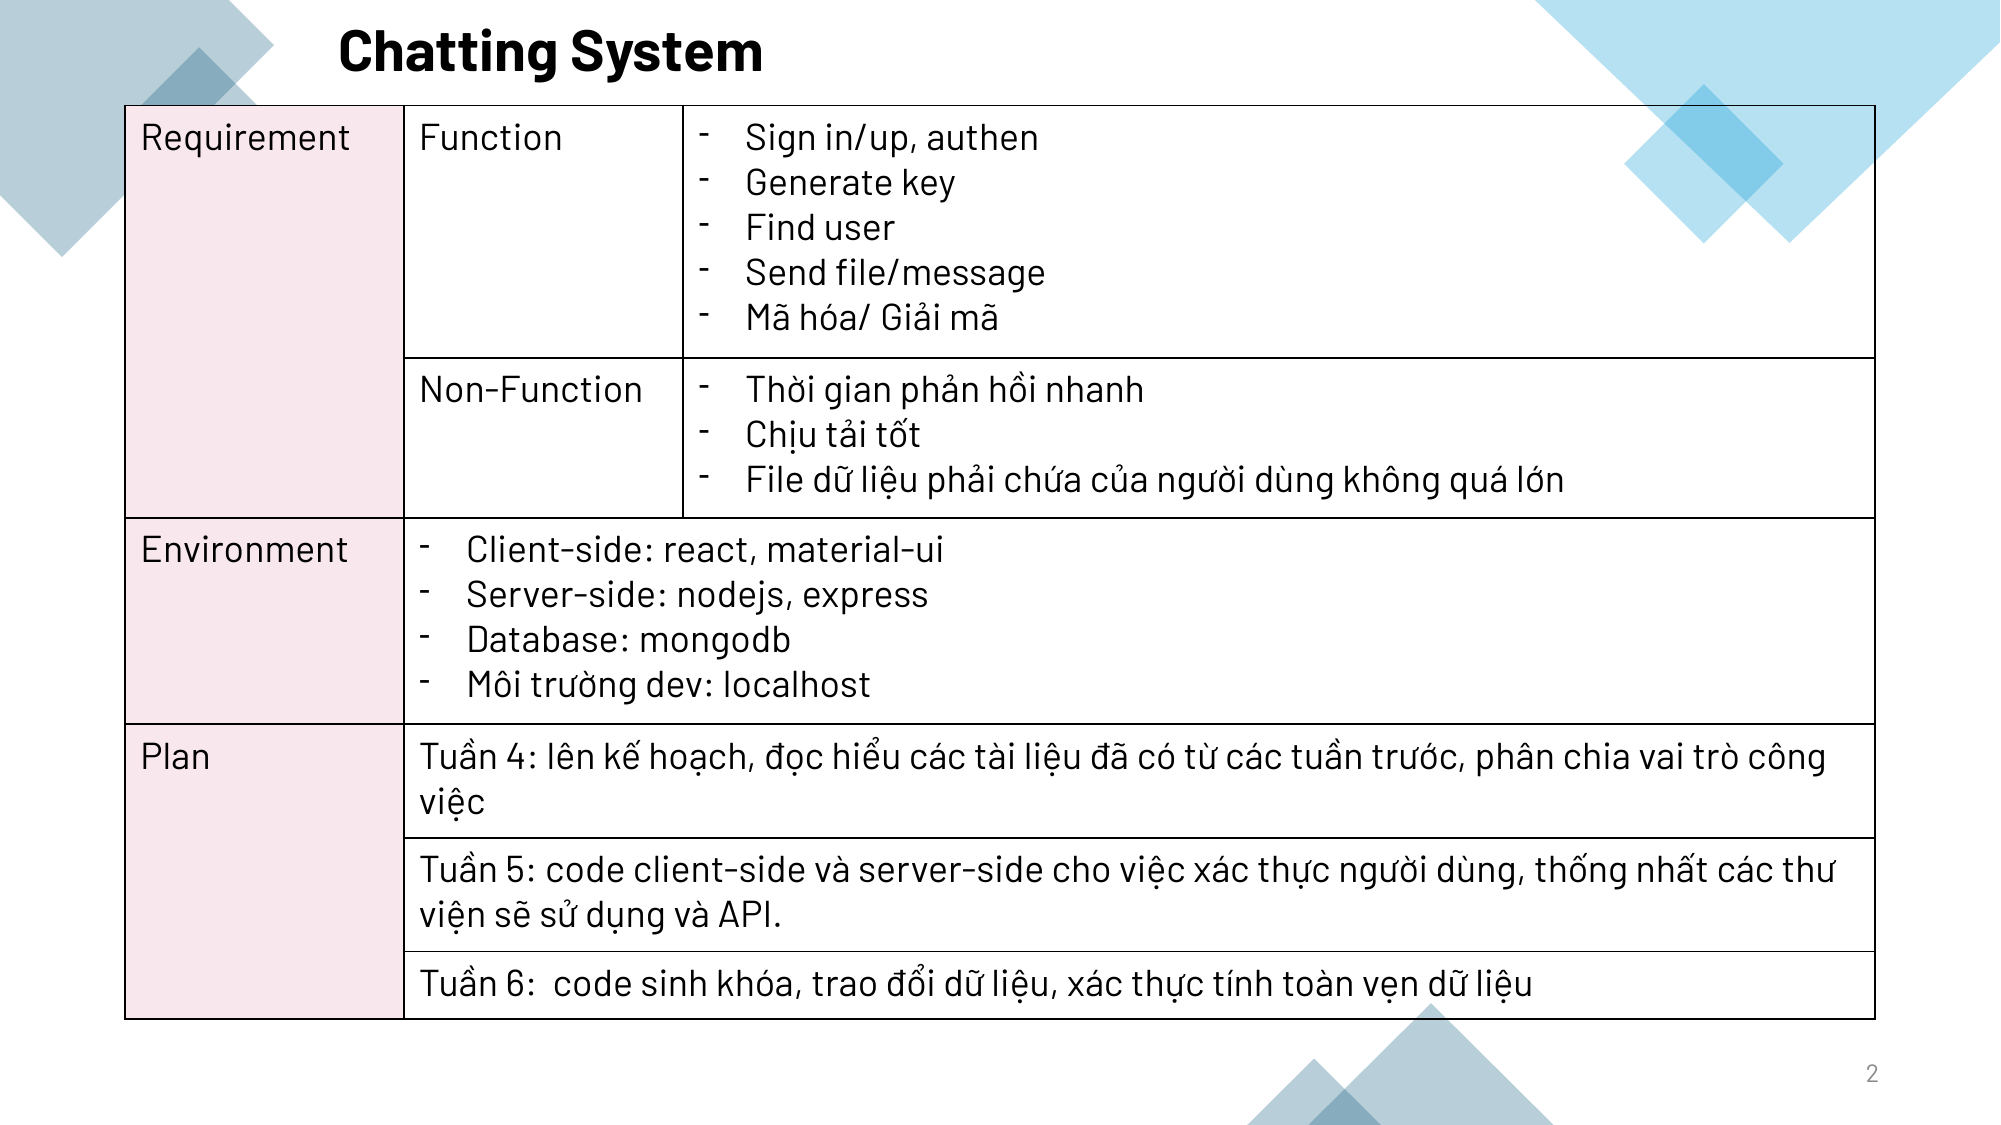

Chatting System

| Requirement | Function | Sign in/up, authen Generate key Find user  Send file/message  Mã hóa/ Giải mã |
| --- | --- | --- |
|  | Non-Function | Thời gian phản hồi nhanh  Chịu tải tốt  File dữ liệu phải chứa của người dùng không quá lớn |
| Environment | Client-side: react, material-ui Server-side: nodejs, express Database: mongodb Môi trường dev: localhost |  |
| Plan | Tuần 4: lên kế hoạch, đọc hiểu các tài liệu đã có từ các tuần trước, phân chia vai trò công việc |  |
|  | Tuần 5: code client-side và server-side cho việc xác thực người dùng, thống nhất các thư viện sẽ sử dụng và API. |  |
|  | Tuần 6:  code sinh khóa, trao đổi dữ liệu, xác thực tính toàn vẹn dữ liệu |  |

2